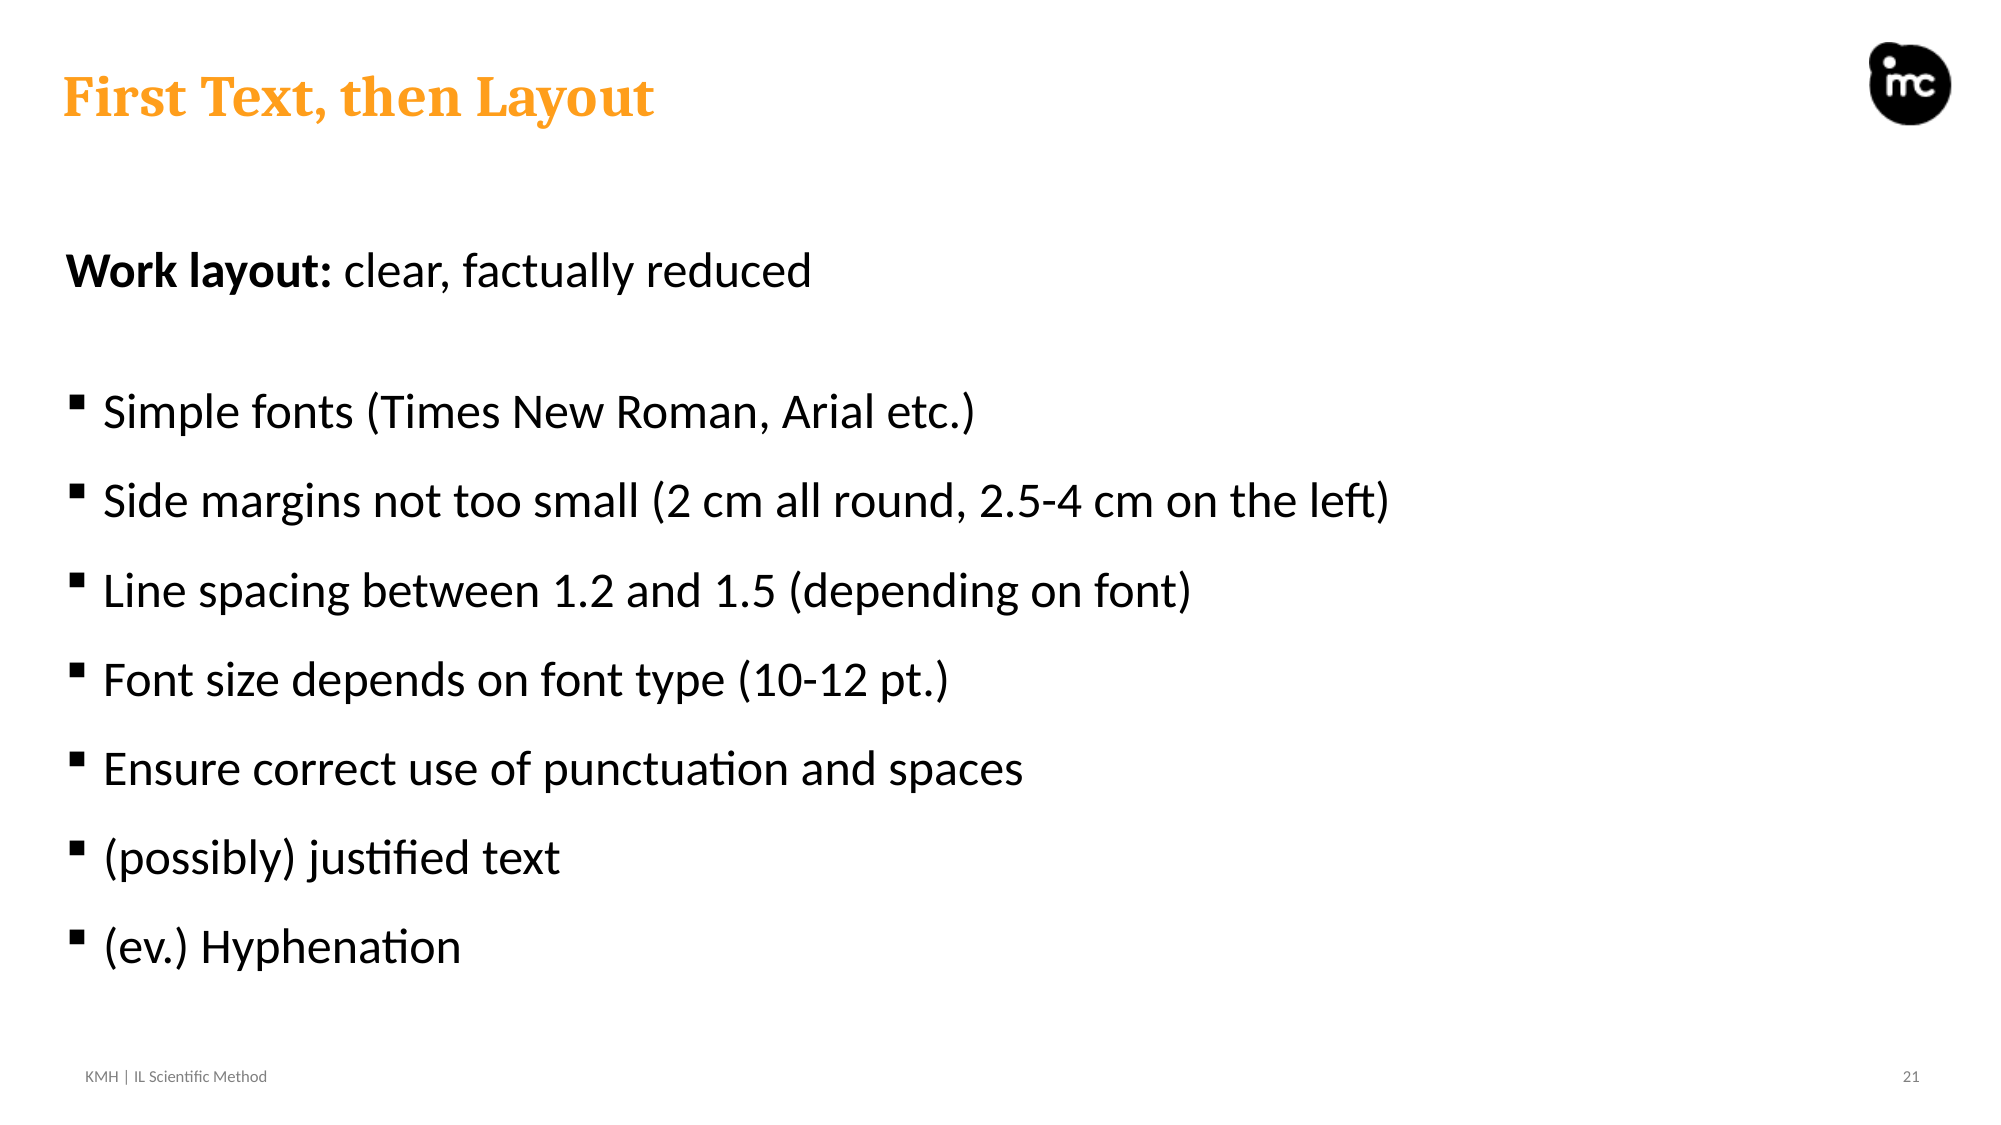

# First Text, then Layout
Work layout: clear, factually reduced

Simple fonts (Times New Roman, Arial etc.)
Side margins not too small (2 cm all round, 2.5-4 cm on the left)
Line spacing between 1.2 and 1.5 (depending on font)
Font size depends on font type (10-12 pt.)
Ensure correct use of punctuation and spaces
(possibly) justified text
(ev.) Hyphenation